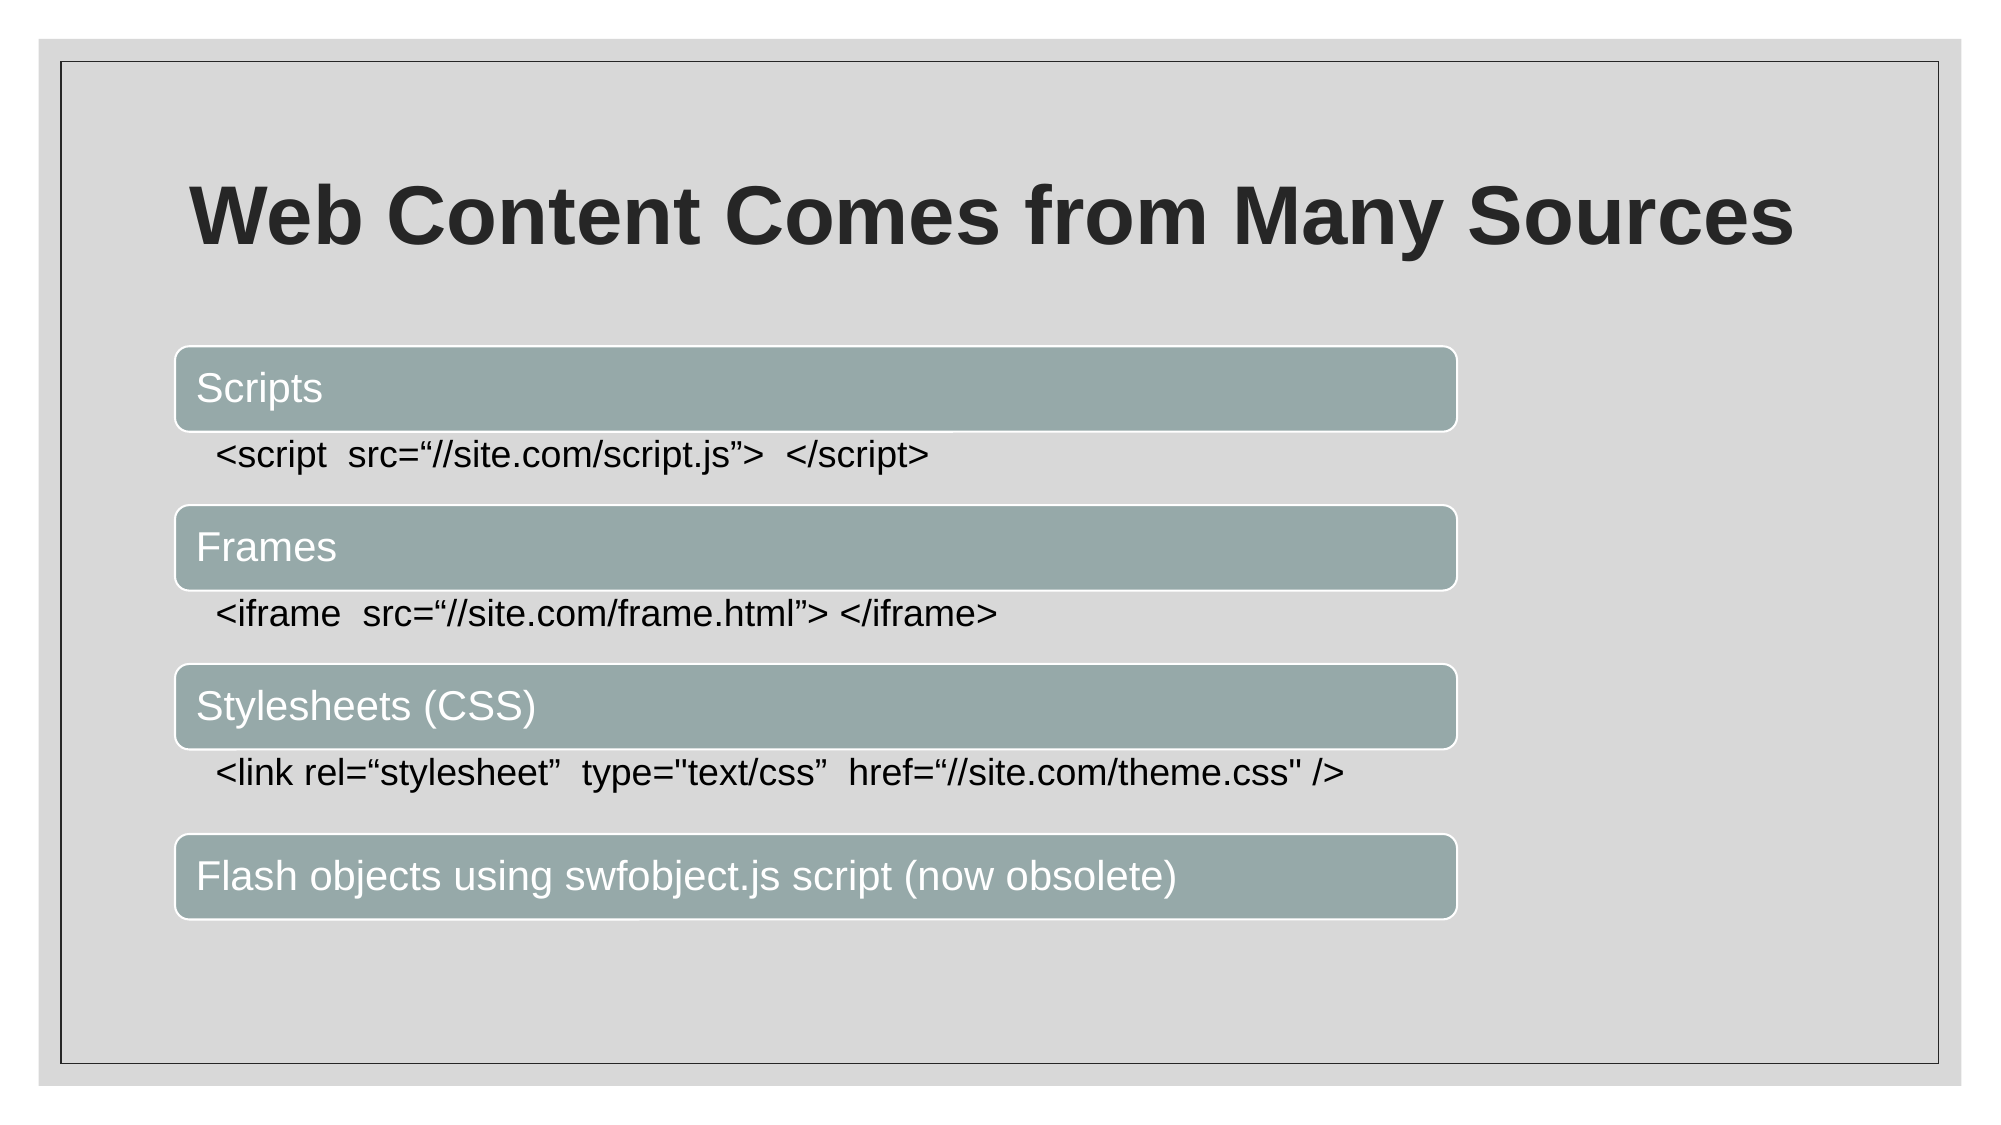

# Web Content Comes from Many Sources
Scripts
<script  src=“//site.com/script.js”>  </script>
Frames
<iframe  src=“//site.com/frame.html”> </iframe>
Stylesheets (CSS)
<link rel=“stylesheet”  type="text/css”  href=“//site.com/theme.css" />
Flash objects using swfobject.js script (now obsolete)